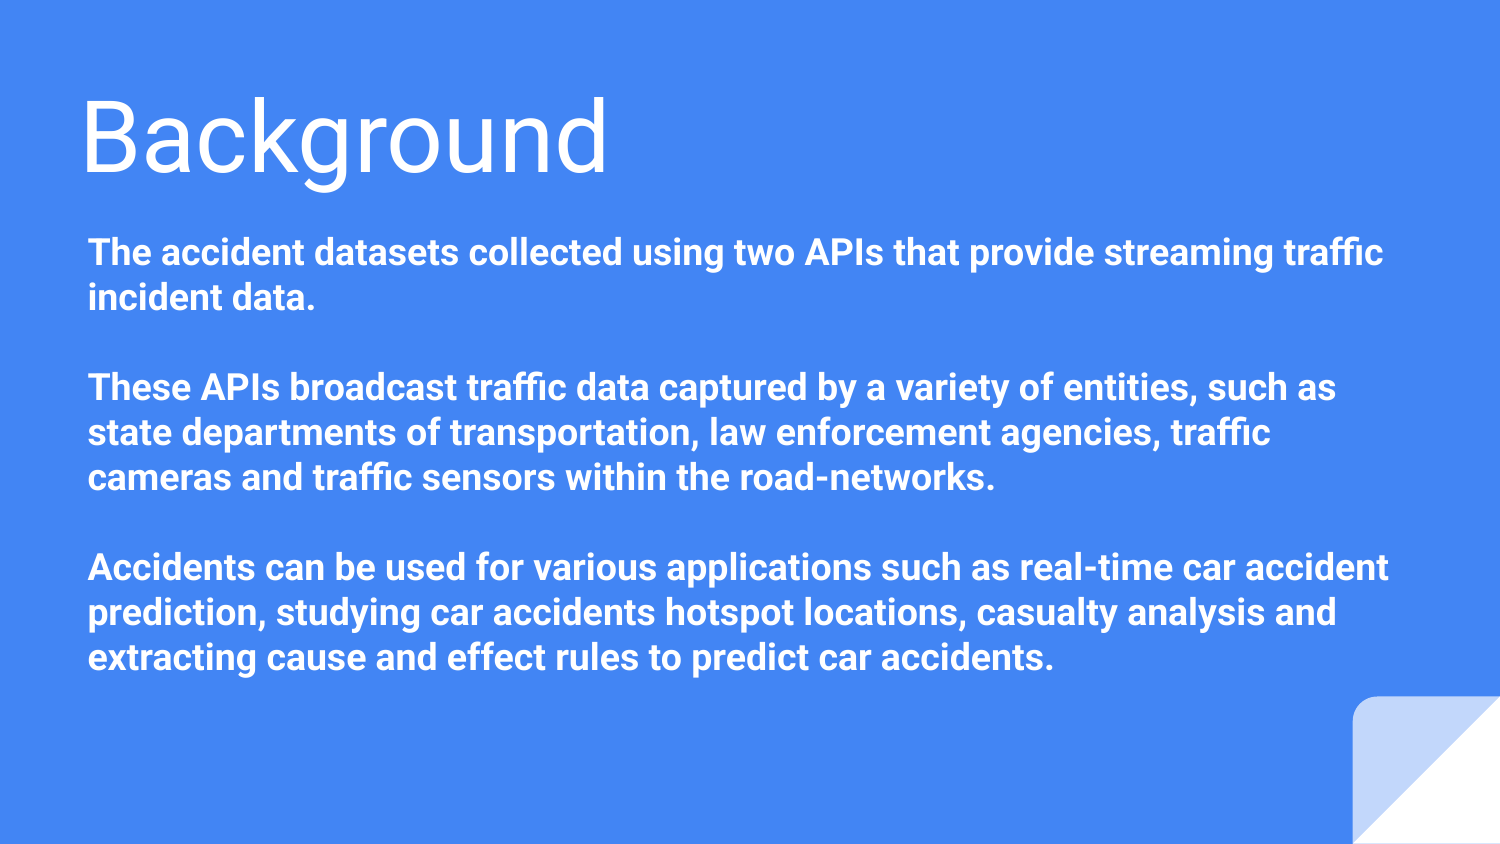

# Background

The accident datasets collected using two APIs that provide streaming traffic incident data.
These APIs broadcast traffic data captured by a variety of entities, such as state departments of transportation, law enforcement agencies, traffic cameras and traffic sensors within the road-networks.
Accidents can be used for various applications such as real-time car accident prediction, studying car accidents hotspot locations, casualty analysis and extracting cause and effect rules to predict car accidents.